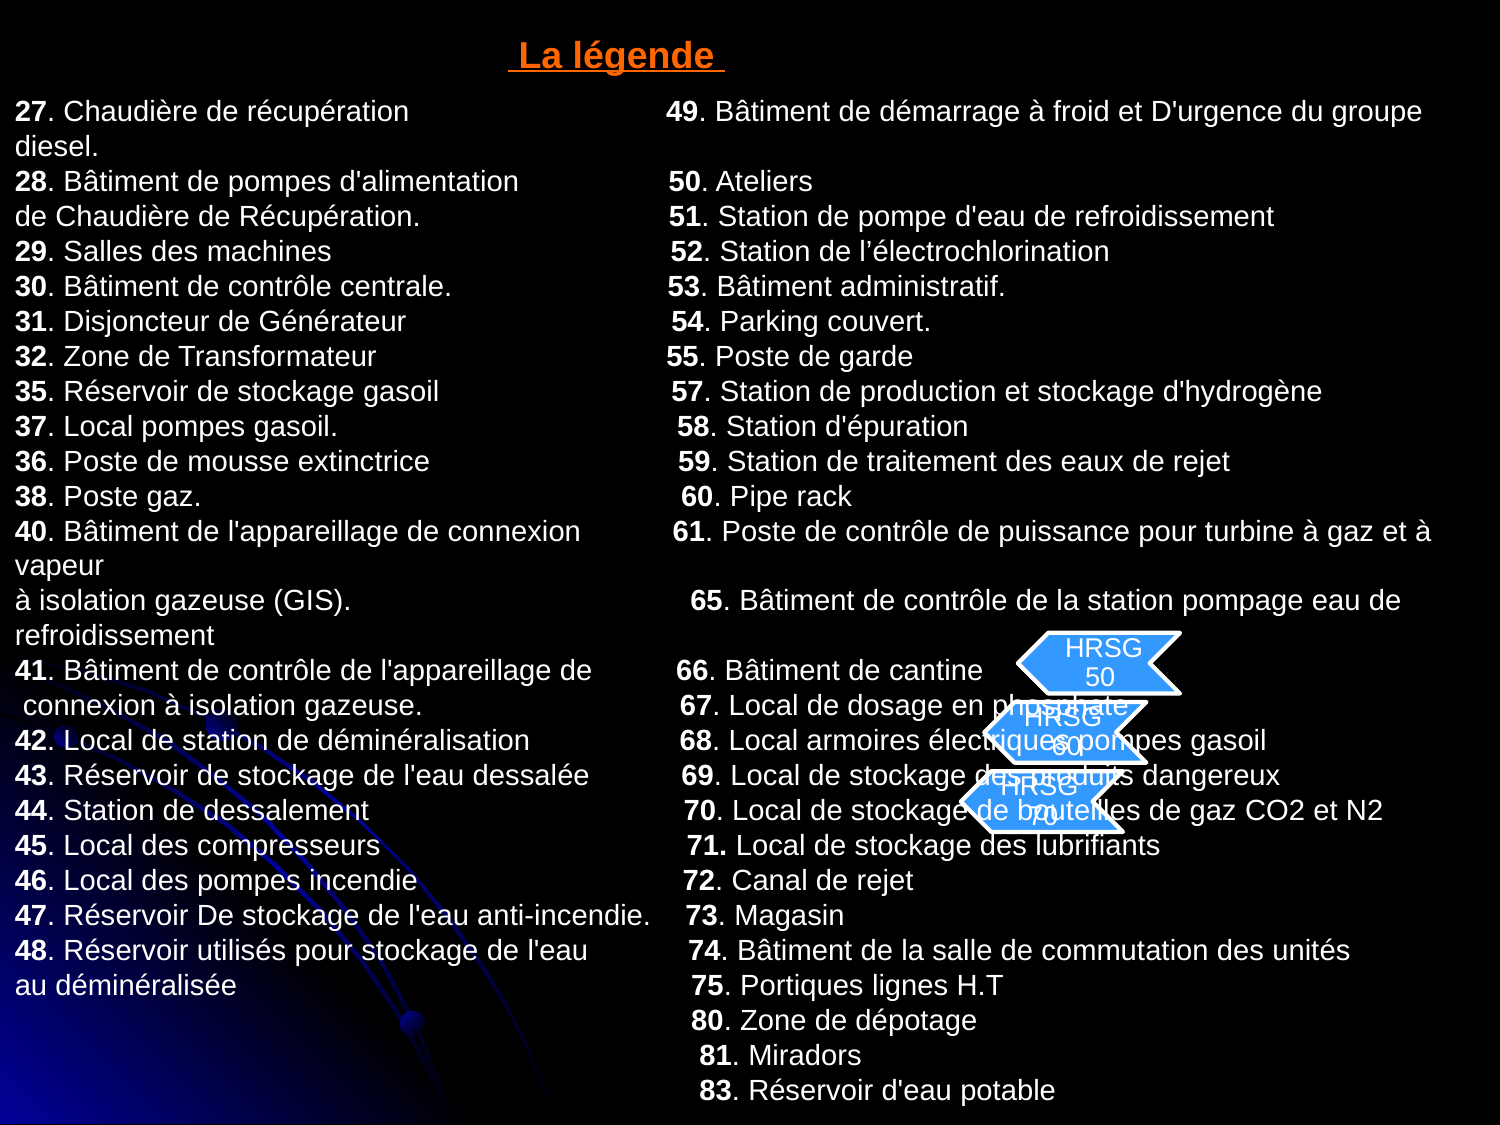

La légende

27. Chaudière de récupération                               49. Bâtiment de démarrage à froid et D'urgence du groupe diesel.
28. Bâtiment de pompes d'alimentation                  50. Ateliers
de Chaudière de Récupération.                              51. Station de pompe d'eau de refroidissement
29. Salles des machines                                         52. Station de l’électrochlorination
30. Bâtiment de contrôle centrale.                          53. Bâtiment administratif.
31. Disjoncteur de Générateur                                54. Parking couvert.
32. Zone de Transformateur                                   55. Poste de garde
35. Réservoir de stockage gasoil                            57. Station de production et stockage d'hydrogène
37. Local pompes gasoil.                                         58. Station d'épuration
36. Poste de mousse extinctrice                              59. Station de traitement des eaux de rejet
38. Poste gaz.                                                          60. Pipe rack
40. Bâtiment de l'appareillage de connexion           61. Poste de contrôle de puissance pour turbine à gaz et à vapeur
à isolation gazeuse (GIS).                                         65. Bâtiment de contrôle de la station pompage eau de refroidissement
41. Bâtiment de contrôle de l'appareillage de          66. Bâtiment de cantine
 connexion à isolation gazeuse.                               67. Local de dosage en phosphate
42. Local de station de déminéralisation                  68. Local armoires électriques pompes gasoil
43. Réservoir de stockage de l'eau dessalée           69. Local de stockage des produits dangereux
44. Station de dessalement                                      70. Local de stockage de bouteilles de gaz CO2 et N2
45. Local des compresseurs                                     71. Local de stockage des lubrifiants
46. Local des pompes incendie                                72. Canal de rejet
47. Réservoir De stockage de l'eau anti-incendie.    73. Magasin
48. Réservoir utilisés pour stockage de l'eau            74. Bâtiment de la salle de commutation des unités
au déminéralisée                                                       75. Portiques lignes H.T
                                                                                  80. Zone de dépotage
                                                                                   81. Miradors
                                                                                   83. Réservoir d'eau potable

 HRSG 50
HRSG  60
HRSG  70